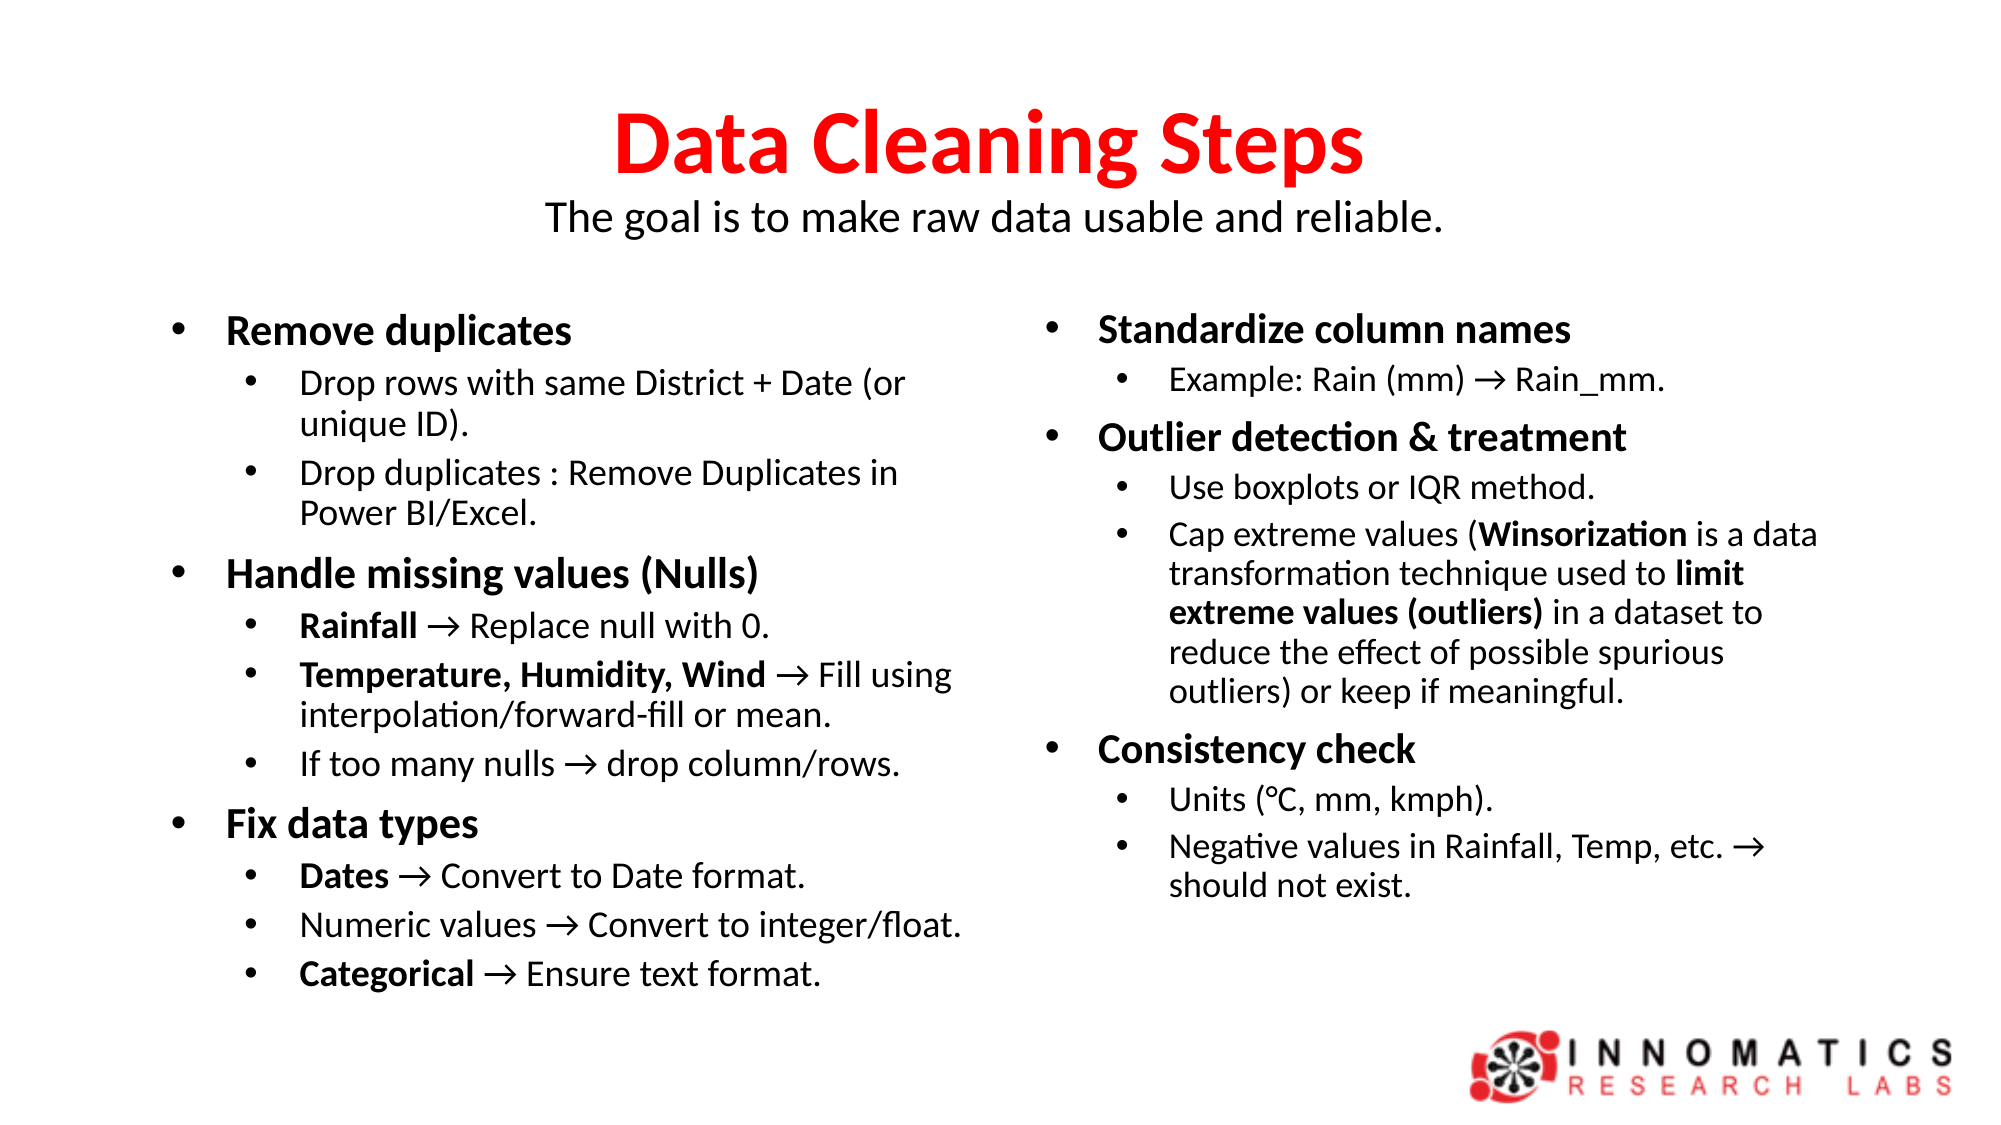

# Data Cleaning Steps The goal is to make raw data usable and reliable.
Standardize column names
Example: Rain (mm) → Rain_mm.
Outlier detection & treatment
Use boxplots or IQR method.
Cap extreme values (Winsorization is a data transformation technique used to limit extreme values (outliers) in a dataset to reduce the effect of possible spurious outliers) or keep if meaningful.
Consistency check
Units (°C, mm, kmph).
Negative values in Rainfall, Temp, etc. → should not exist.

Remove duplicates
Drop rows with same District + Date (or unique ID).
Drop duplicates : Remove Duplicates in Power BI/Excel.
Handle missing values (Nulls)
Rainfall → Replace null with 0.
Temperature, Humidity, Wind → Fill using interpolation/forward-fill or mean.
If too many nulls → drop column/rows.
Fix data types
Dates → Convert to Date format.
Numeric values → Convert to integer/float.
Categorical → Ensure text format.